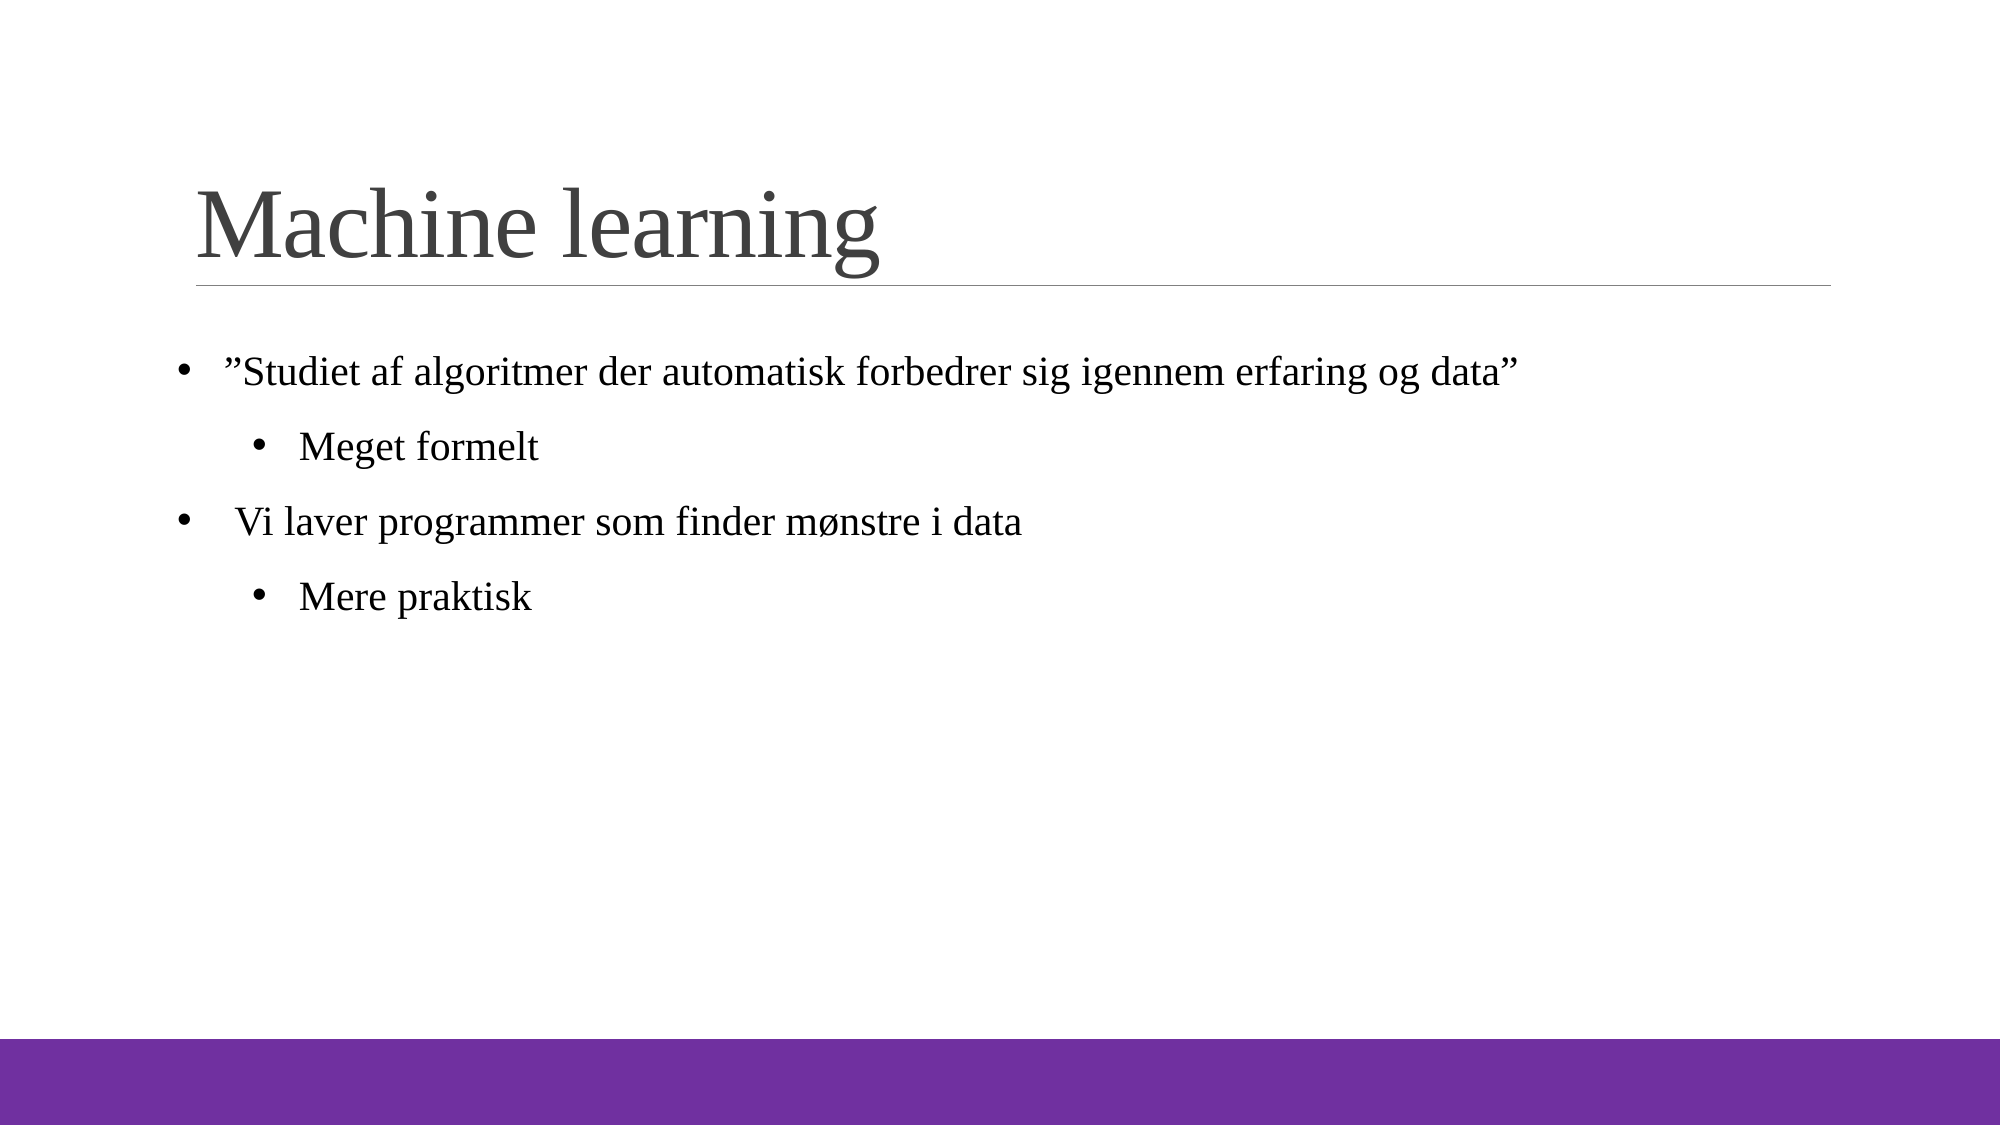

# Machine learning
”Studiet af algoritmer der automatisk forbedrer sig igennem erfaring og data”
Meget formelt
 Vi laver programmer som finder mønstre i data
Mere praktisk